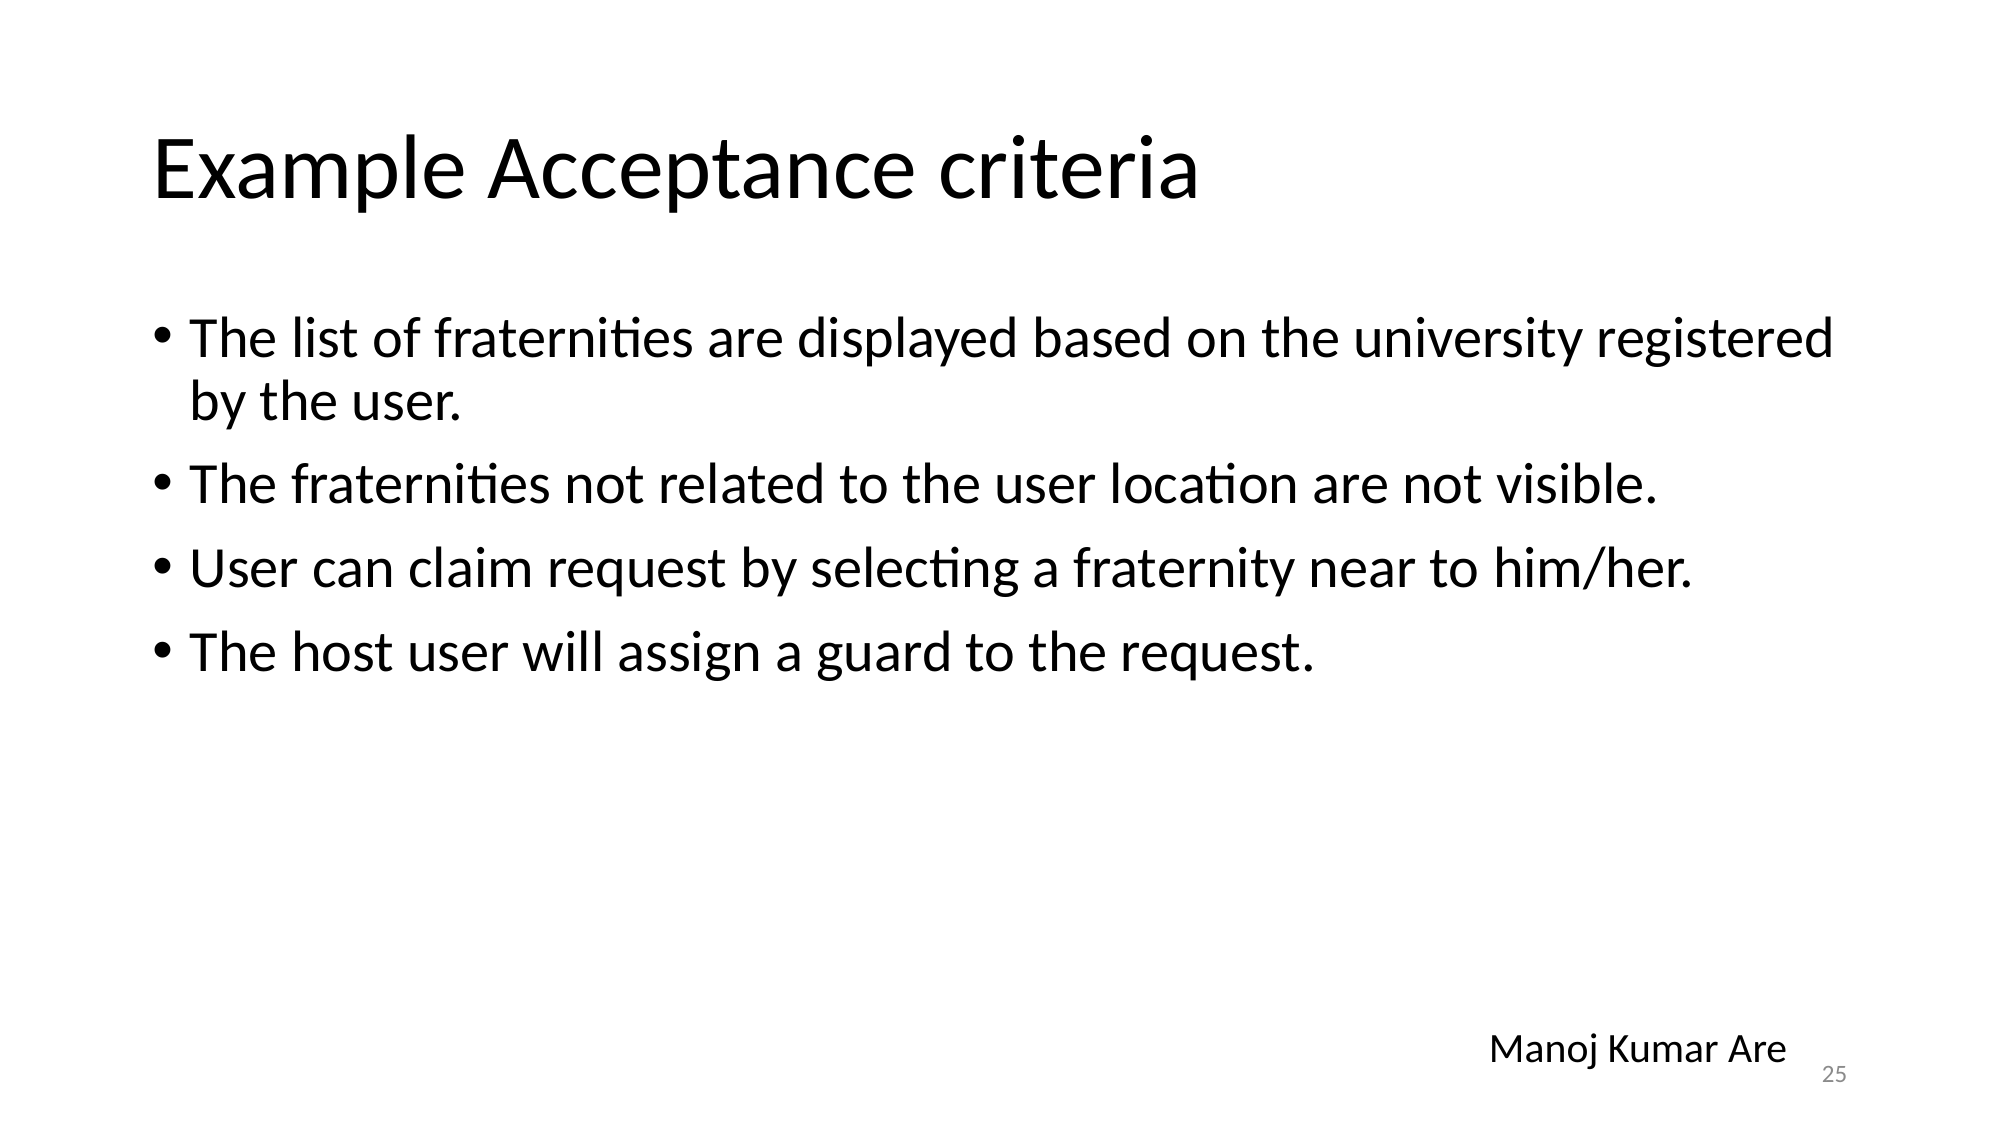

# Example Acceptance criteria
The list of fraternities are displayed based on the university registered by the user.
The fraternities not related to the user location are not visible.
User can claim request by selecting a fraternity near to him/her.
The host user will assign a guard to the request.

Manoj Kumar Are
25